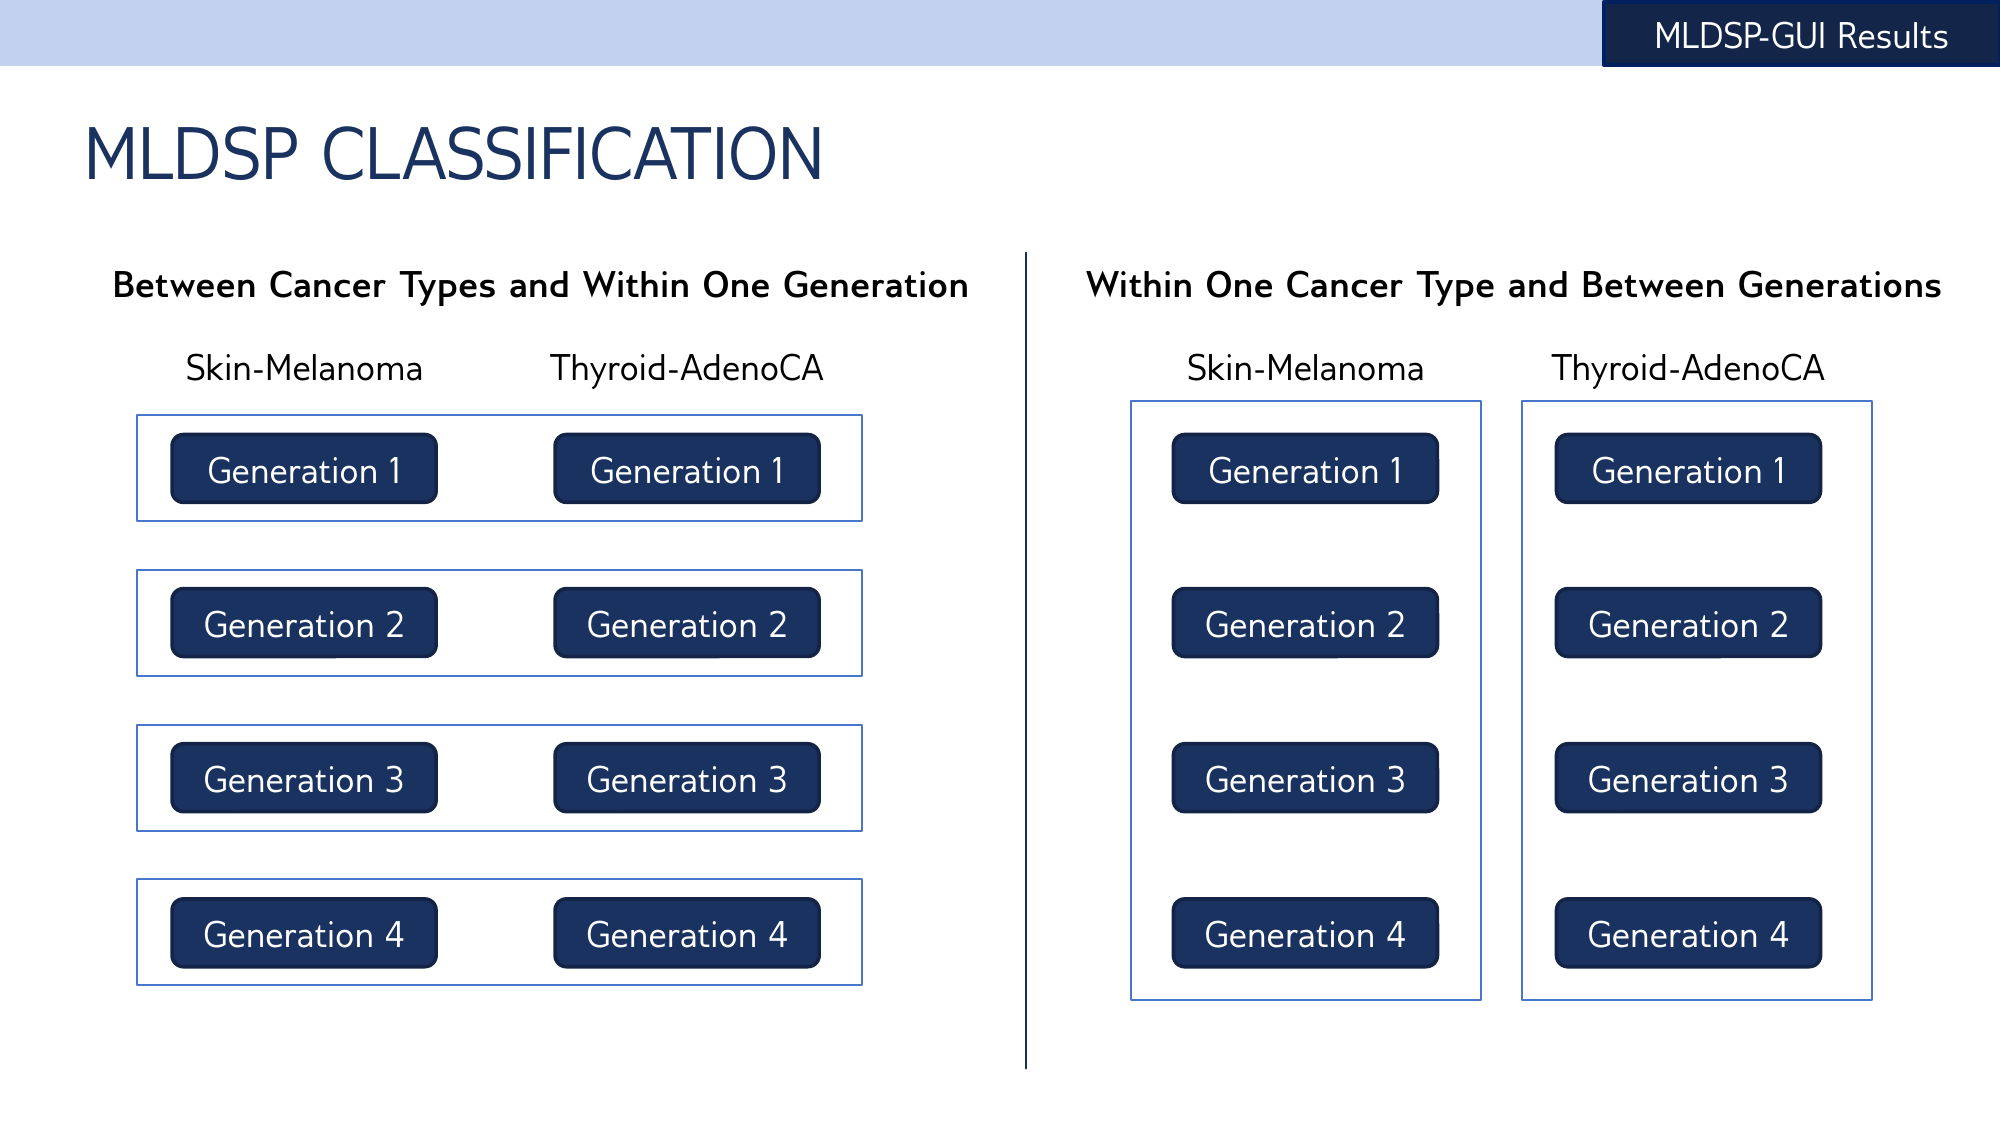

MLDSP-GUI Results
MLDSP Classification
Between Cancer Types and Within One Generation
Within One Cancer Type and Between Generations
Skin-Melanoma
Thyroid-AdenoCA
Skin-Melanoma
Thyroid-AdenoCA

Generation 1
Generation 1
Generation 1
Generation 1

Generation 2
Generation 2
Generation 2
Generation 2

Generation 3
Generation 3
Generation 3
Generation 3

Generation 4
Generation 4
Generation 4
Generation 4